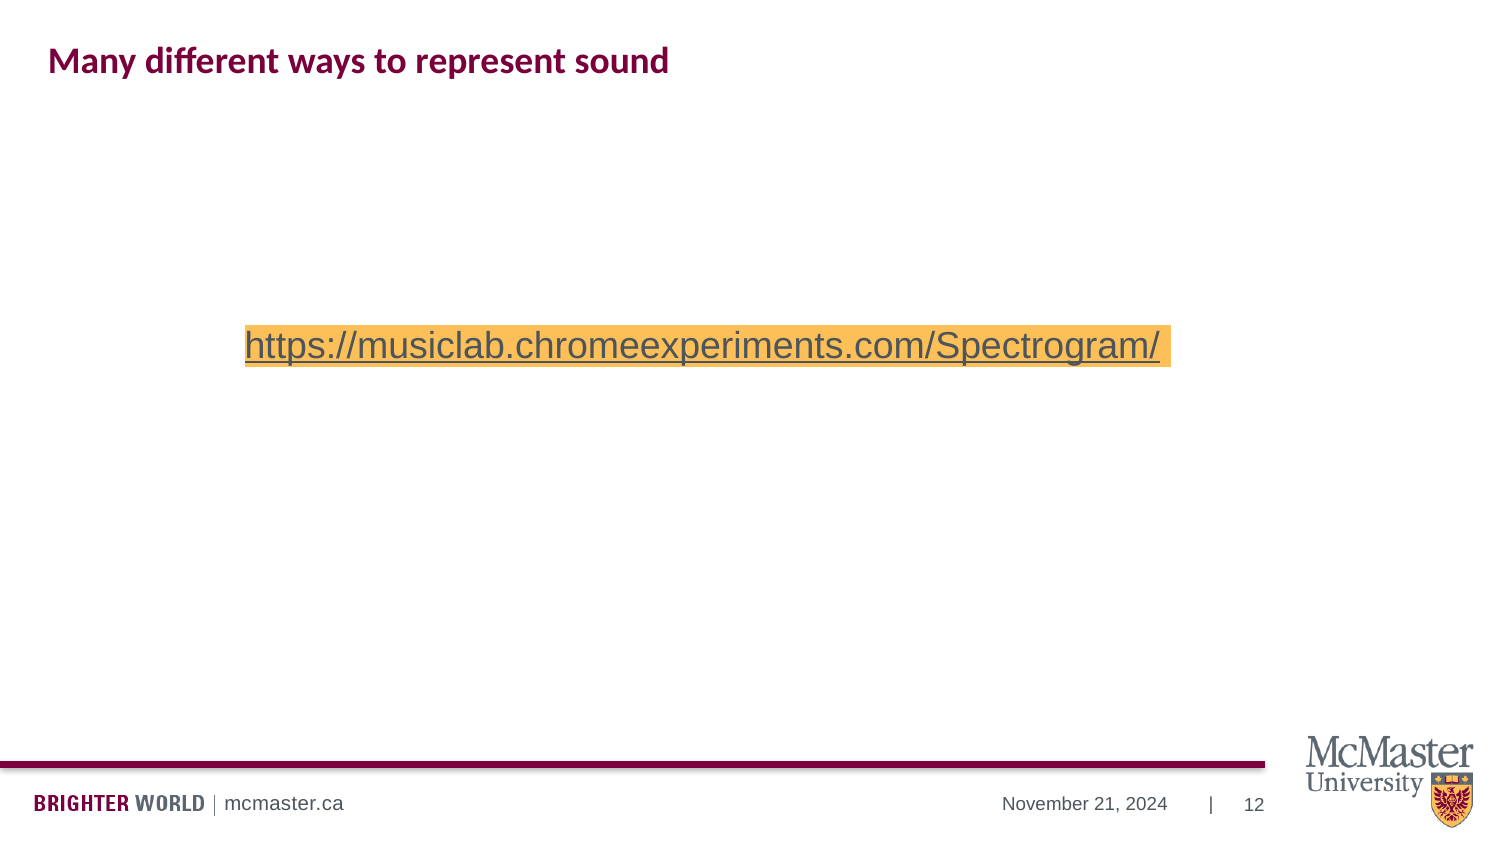

# Many different ways to represent sound
https://musiclab.chromeexperiments.com/Spectrogram/
12
November 21, 2024